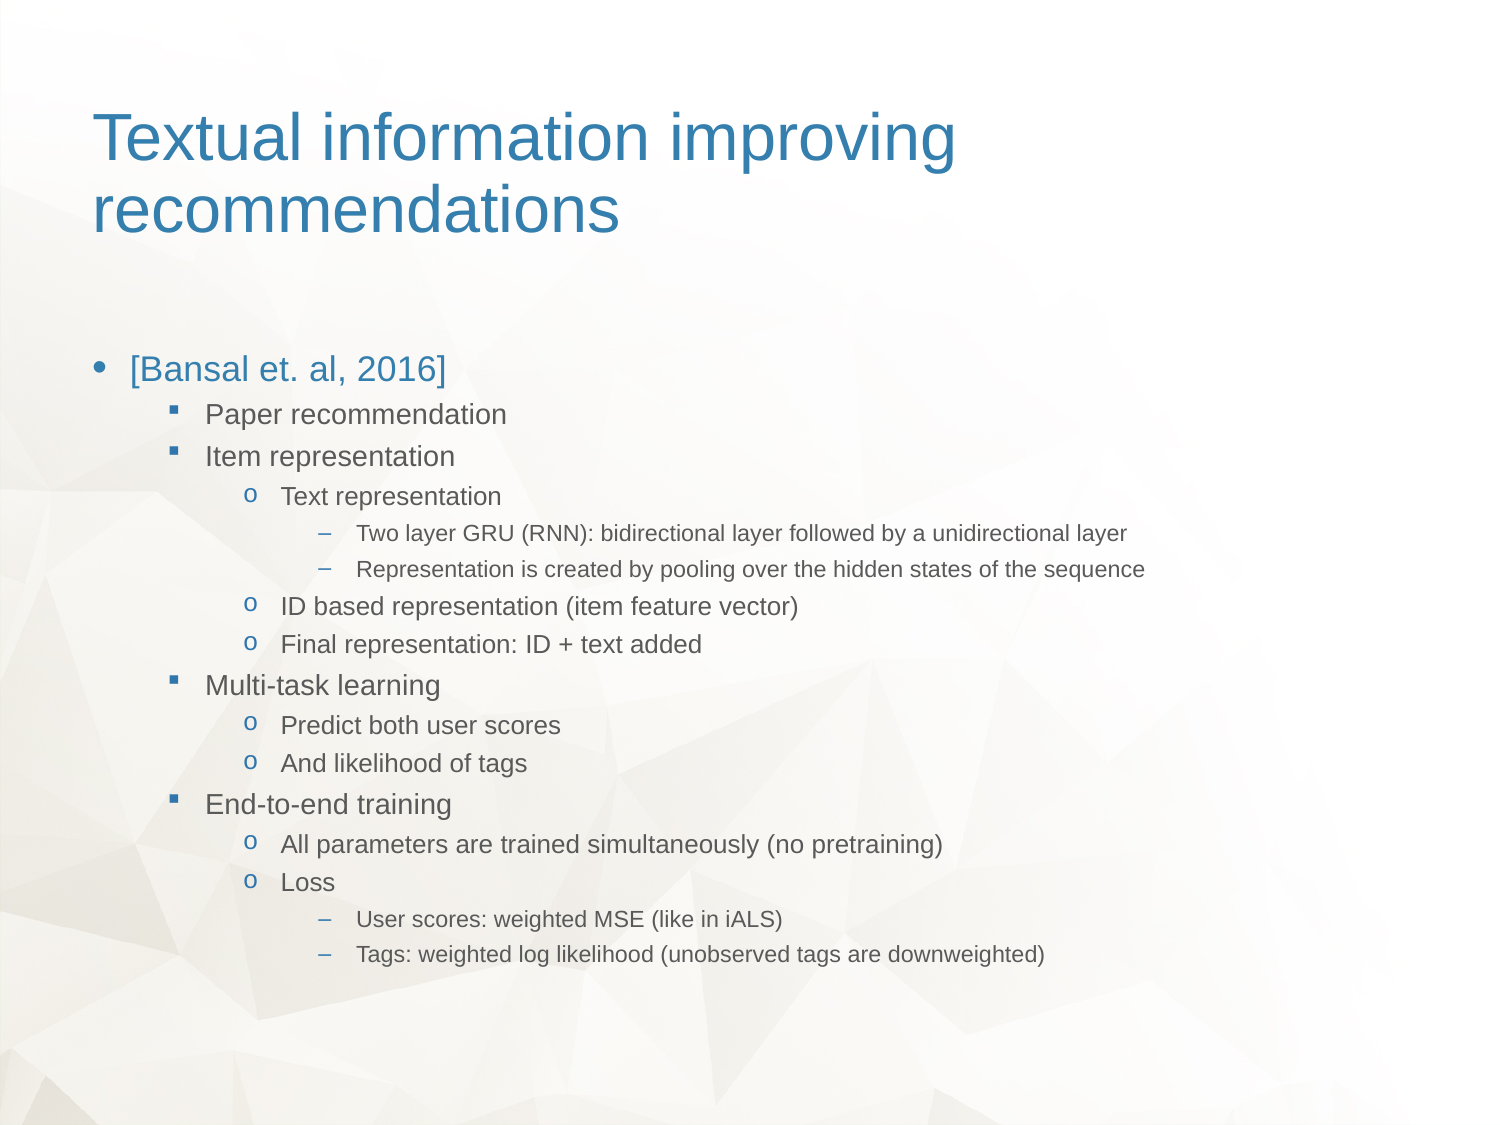

# Textual information improving recommendations
[Bansal et. al, 2016]
Paper recommendation
Item representation
Text representation
Two layer GRU (RNN): bidirectional layer followed by a unidirectional layer
Representation is created by pooling over the hidden states of the sequence
ID based representation (item feature vector)
Final representation: ID + text added
Multi-task learning
Predict both user scores
And likelihood of tags
End-to-end training
All parameters are trained simultaneously (no pretraining)
Loss
User scores: weighted MSE (like in iALS)
Tags: weighted log likelihood (unobserved tags are downweighted)